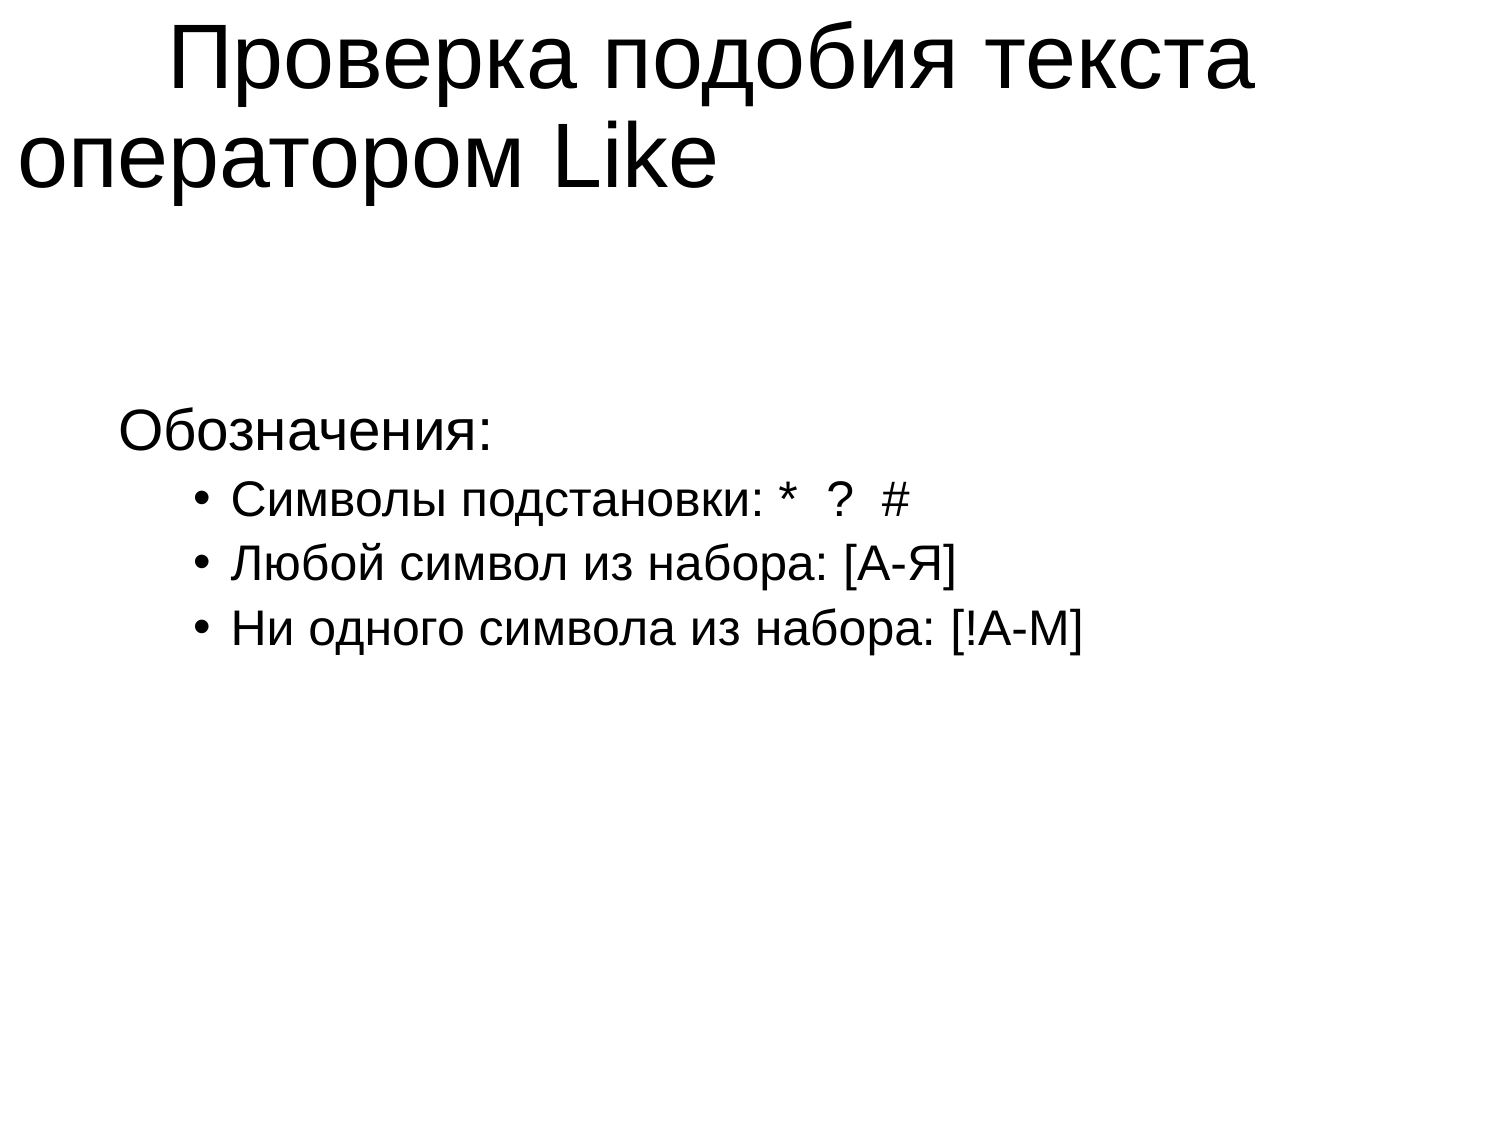

# Проверка подобия текста 	оператором Like
Обозначения:
Символы подстановки: *  ?  #
Любой символ из набора: [А-Я]
Ни одного символа из набора: [!A-M]